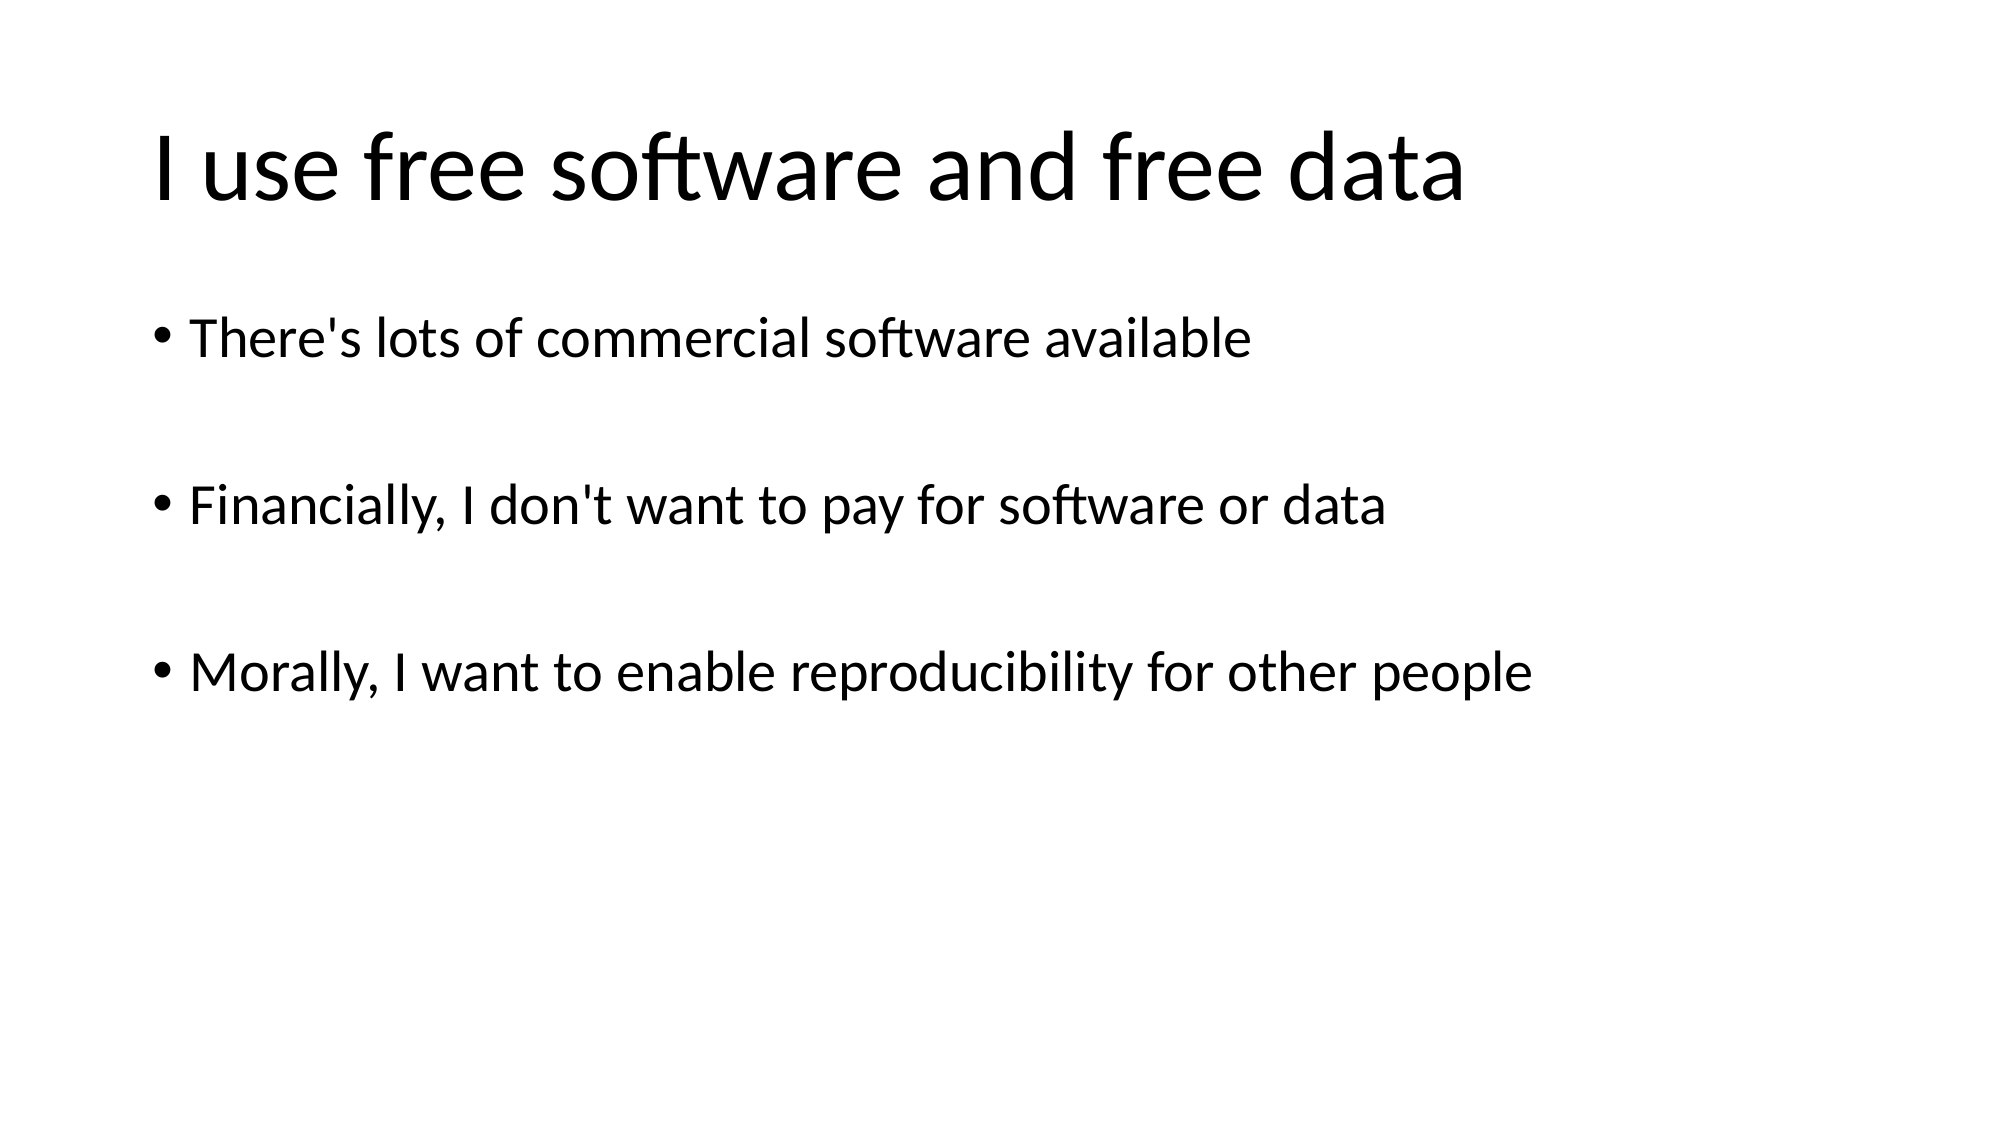

# I use free software and free data
There's lots of commercial software available

Financially, I don't want to pay for software or data

Morally, I want to enable reproducibility for other people